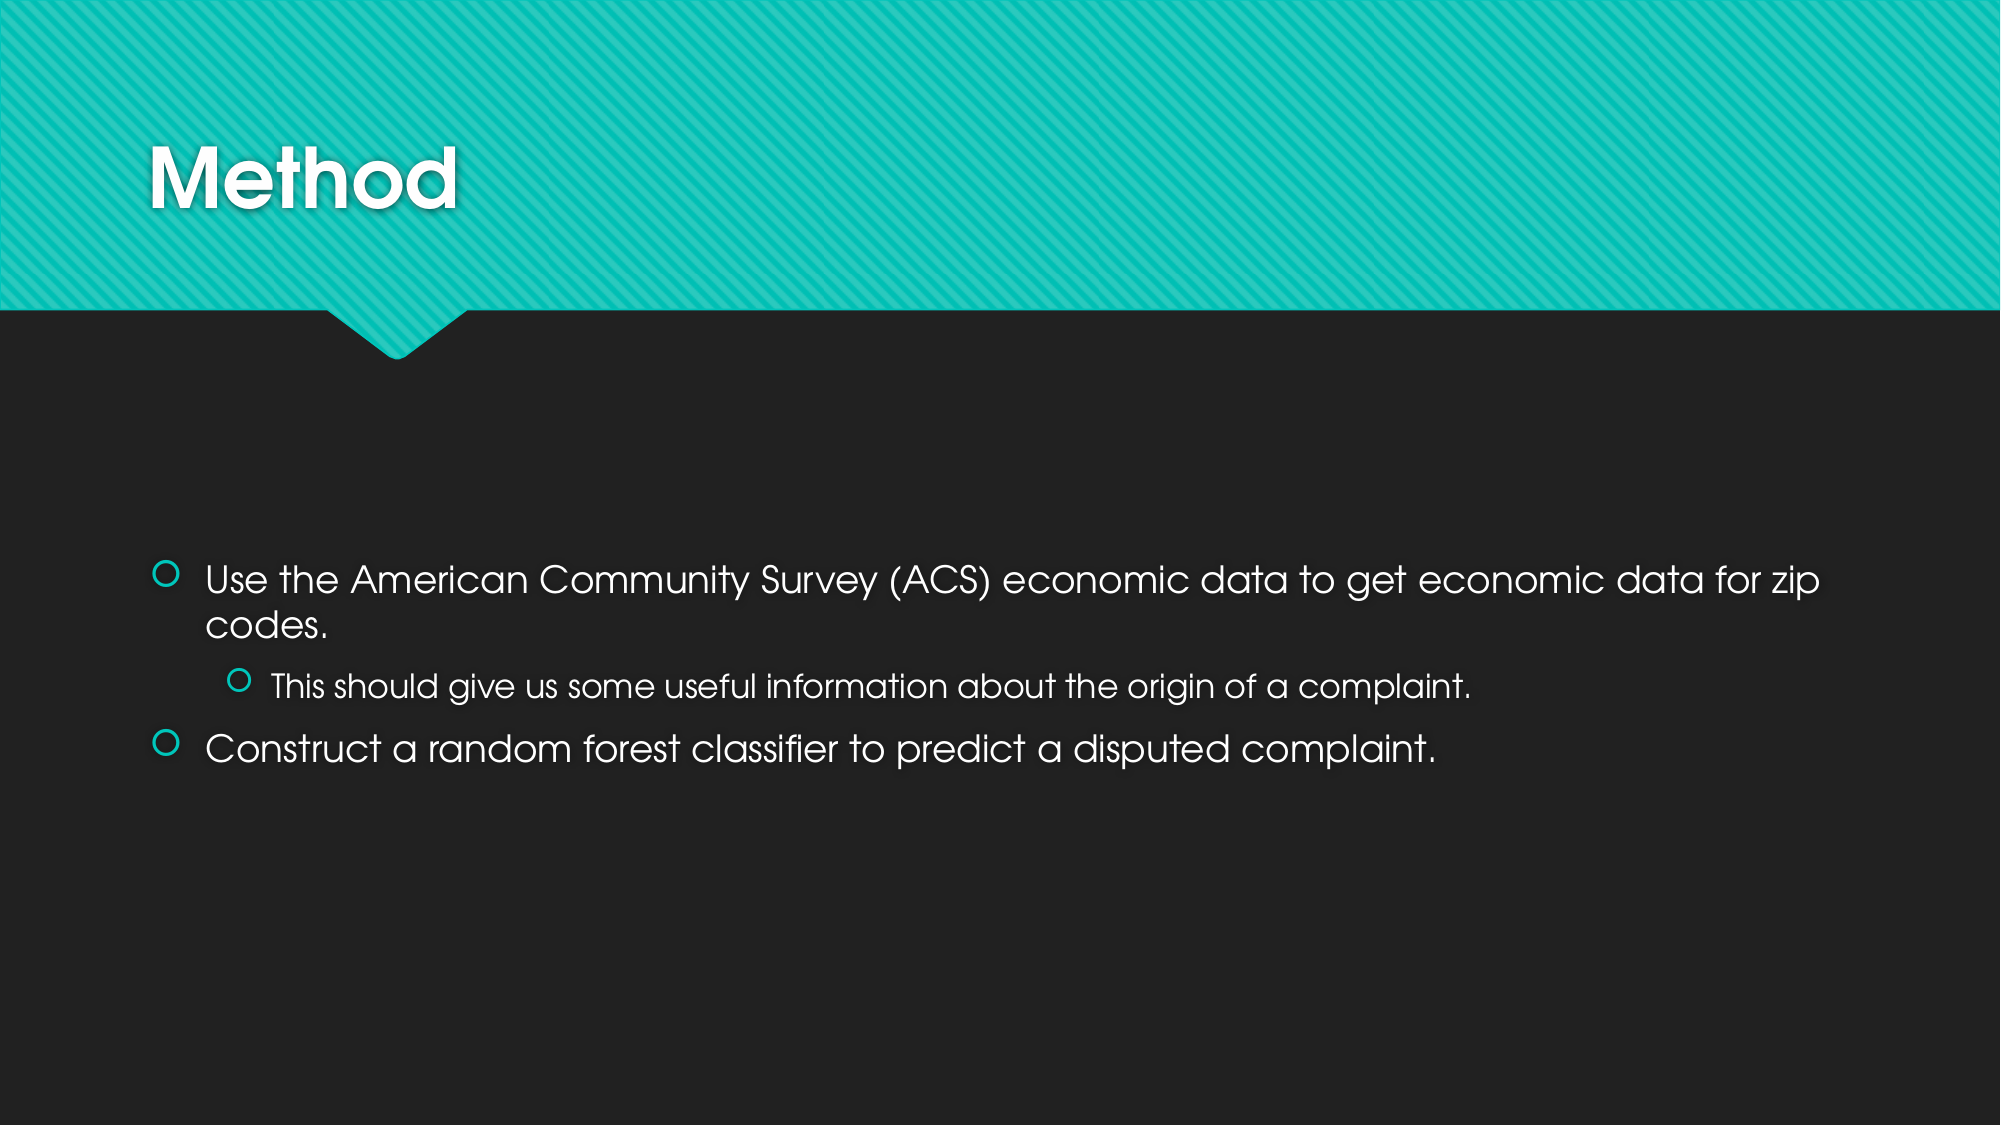

# Method
Use the American Community Survey (ACS) economic data to get economic data for zip codes.
This should give us some useful information about the origin of a complaint.
Construct a random forest classifier to predict a disputed complaint.